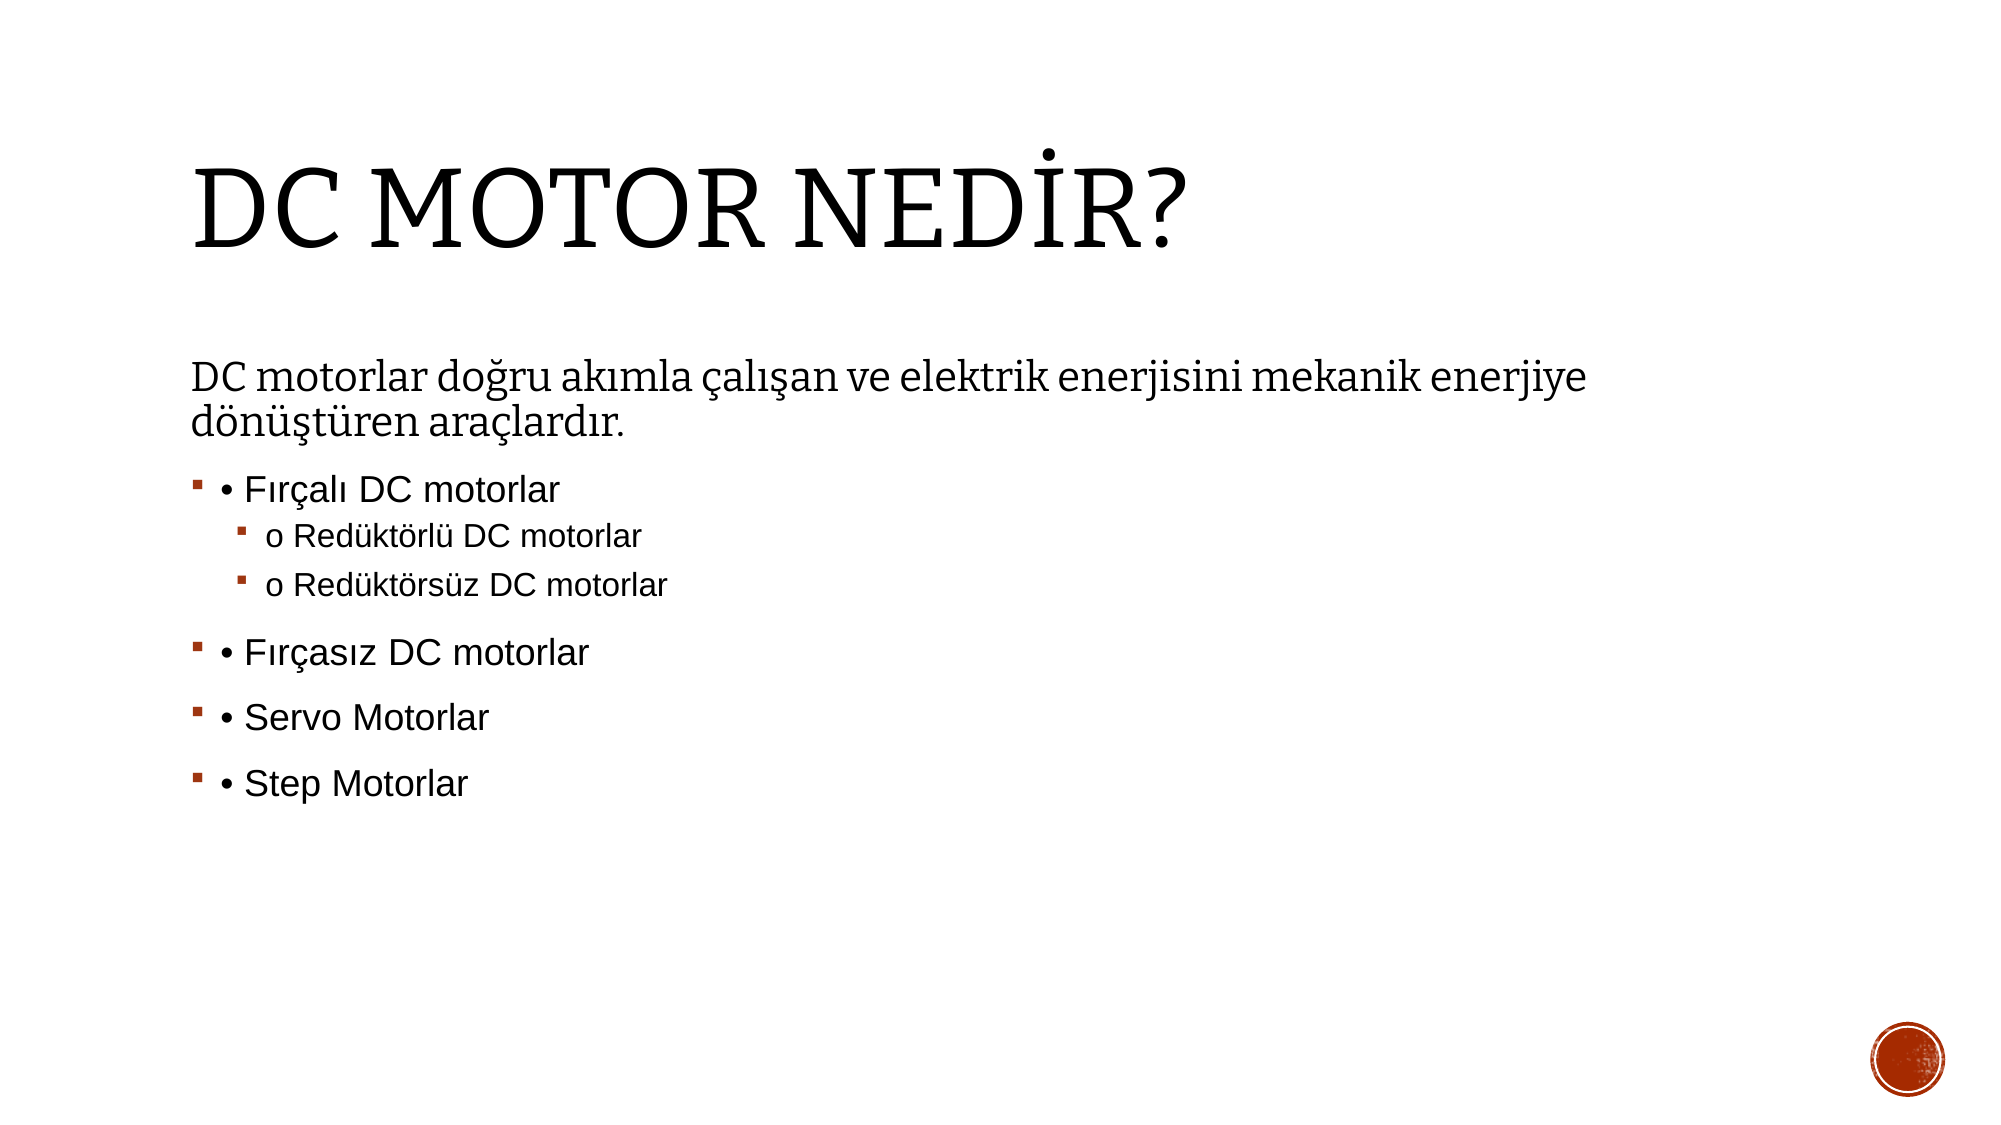

# DC Motor Nedir?
DC motorlar doğru akımla çalışan ve elektrik enerjisini mekanik enerjiye dönüştüren araçlardır.
• Fırçalı DC motorlar
o Redüktörlü DC motorlar
o Redüktörsüz DC motorlar
• Fırçasız DC motorlar
• Servo Motorlar
• Step Motorlar